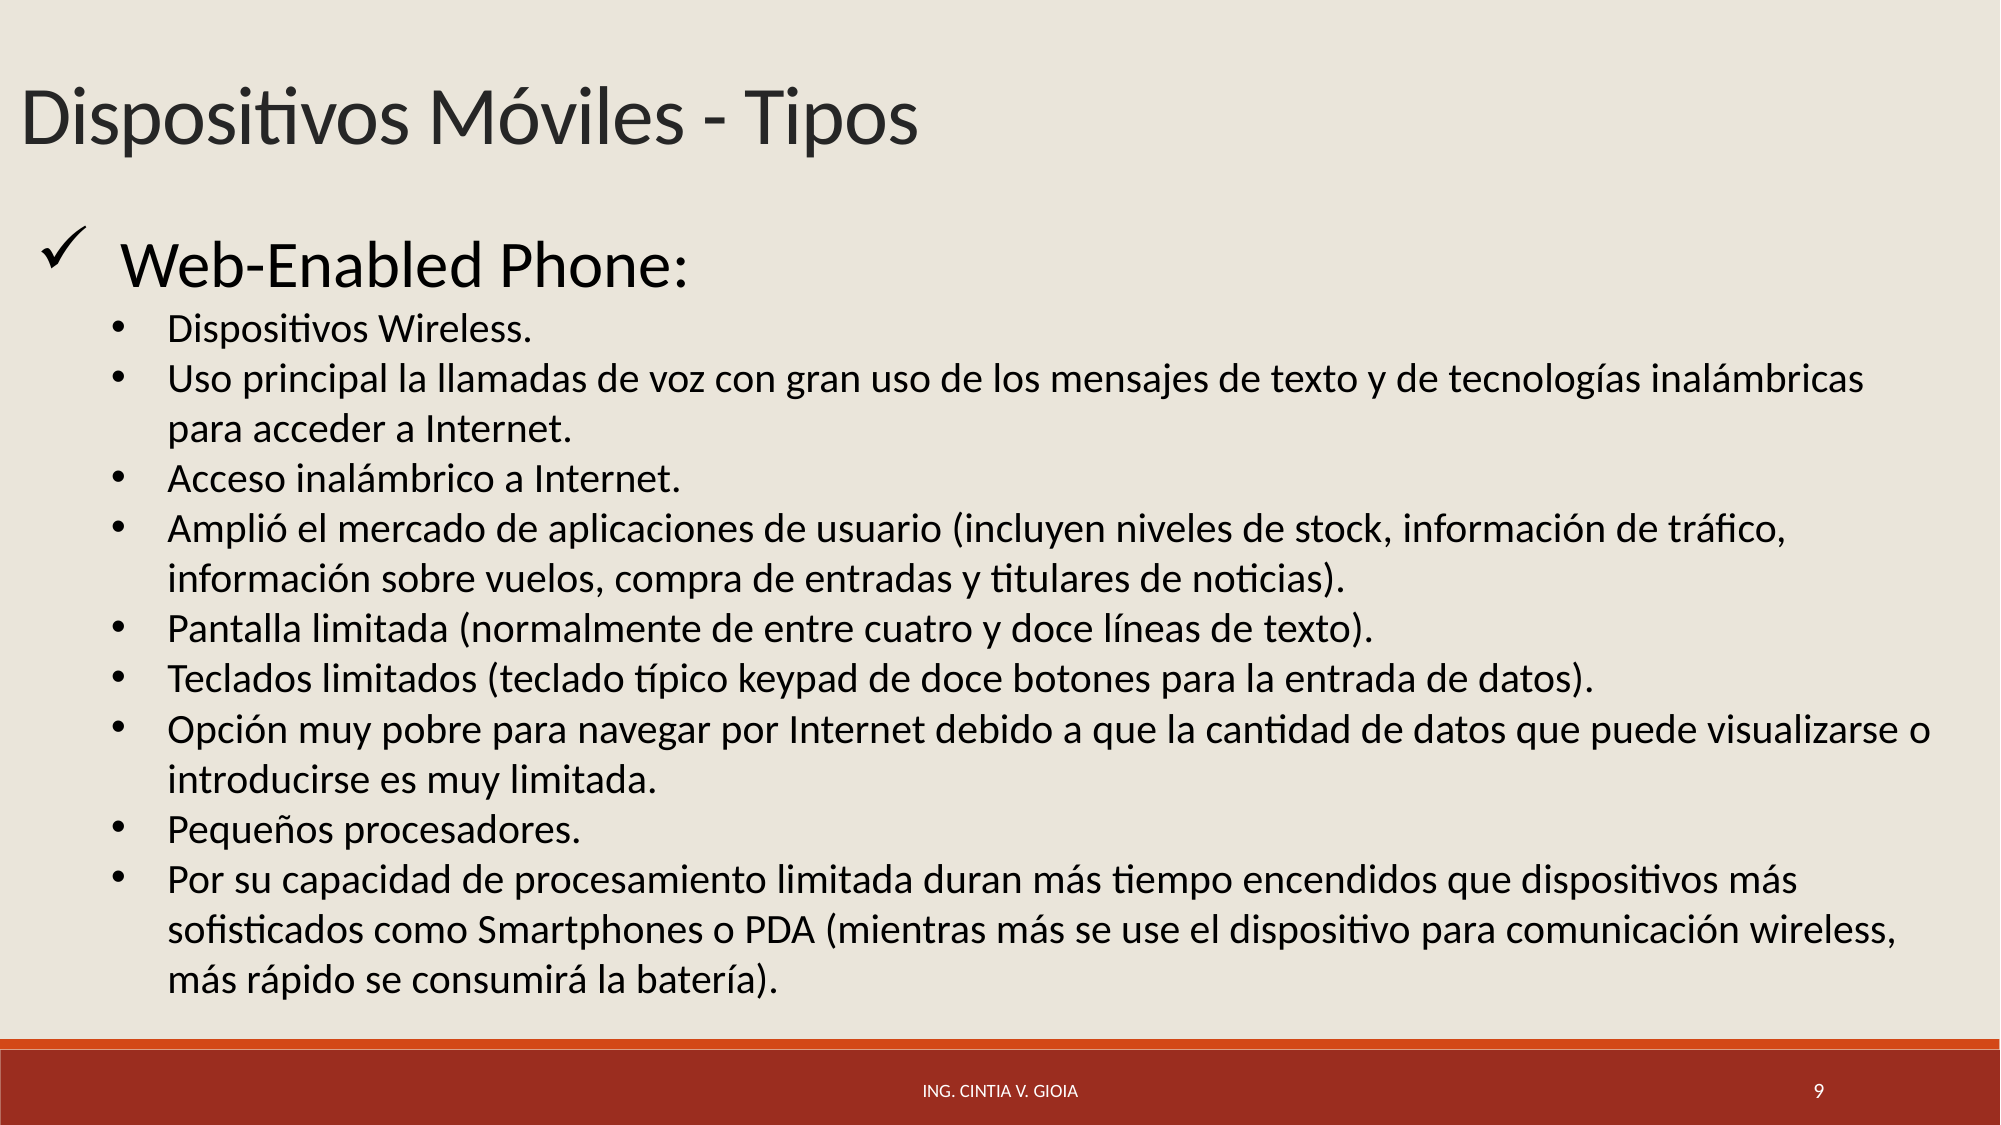

# Dispositivos Móviles - Tipos
Web-Enabled Phone:
Dispositivos Wireless.
Uso principal la llamadas de voz con gran uso de los mensajes de texto y de tecnologías inalámbricas para acceder a Internet.
Acceso inalámbrico a Internet.
Amplió el mercado de aplicaciones de usuario (incluyen niveles de stock, información de tráfico, información sobre vuelos, compra de entradas y titulares de noticias).
Pantalla limitada (normalmente de entre cuatro y doce líneas de texto).
Teclados limitados (teclado típico keypad de doce botones para la entrada de datos).
Opción muy pobre para navegar por Internet debido a que la cantidad de datos que puede visualizarse o introducirse es muy limitada.
Pequeños procesadores.
Por su capacidad de procesamiento limitada duran más tiempo encendidos que dispositivos más sofisticados como Smartphones o PDA (mientras más se use el dispositivo para comunicación wireless, más rápido se consumirá la batería).

Ing. Cintia V. Gioia
9